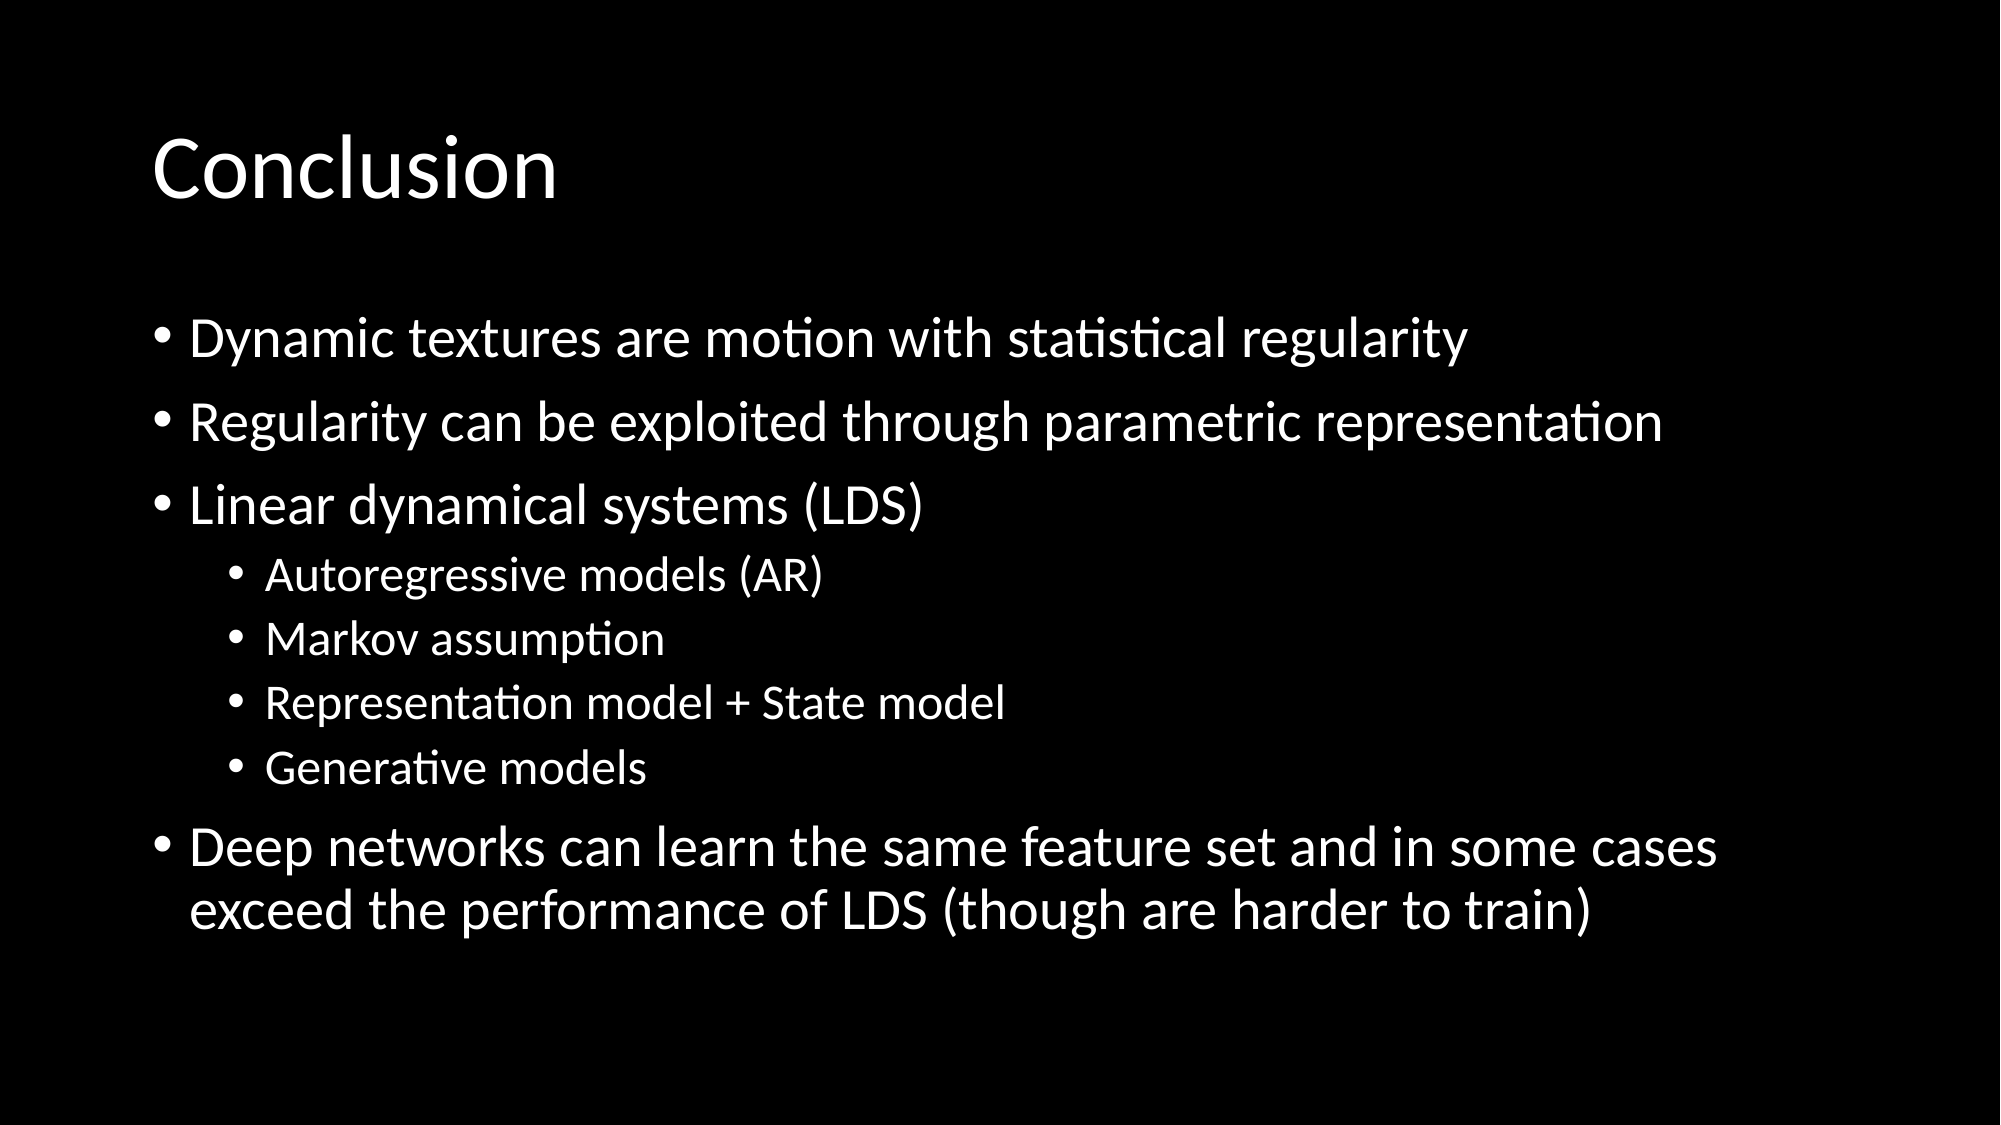

# Conclusion
Dynamic textures are motion with statistical regularity
Regularity can be exploited through parametric representation
Linear dynamical systems (LDS)
Autoregressive models (AR)
Markov assumption
Representation model + State model
Generative models
Deep networks can learn the same feature set and in some cases exceed the performance of LDS (though are harder to train)